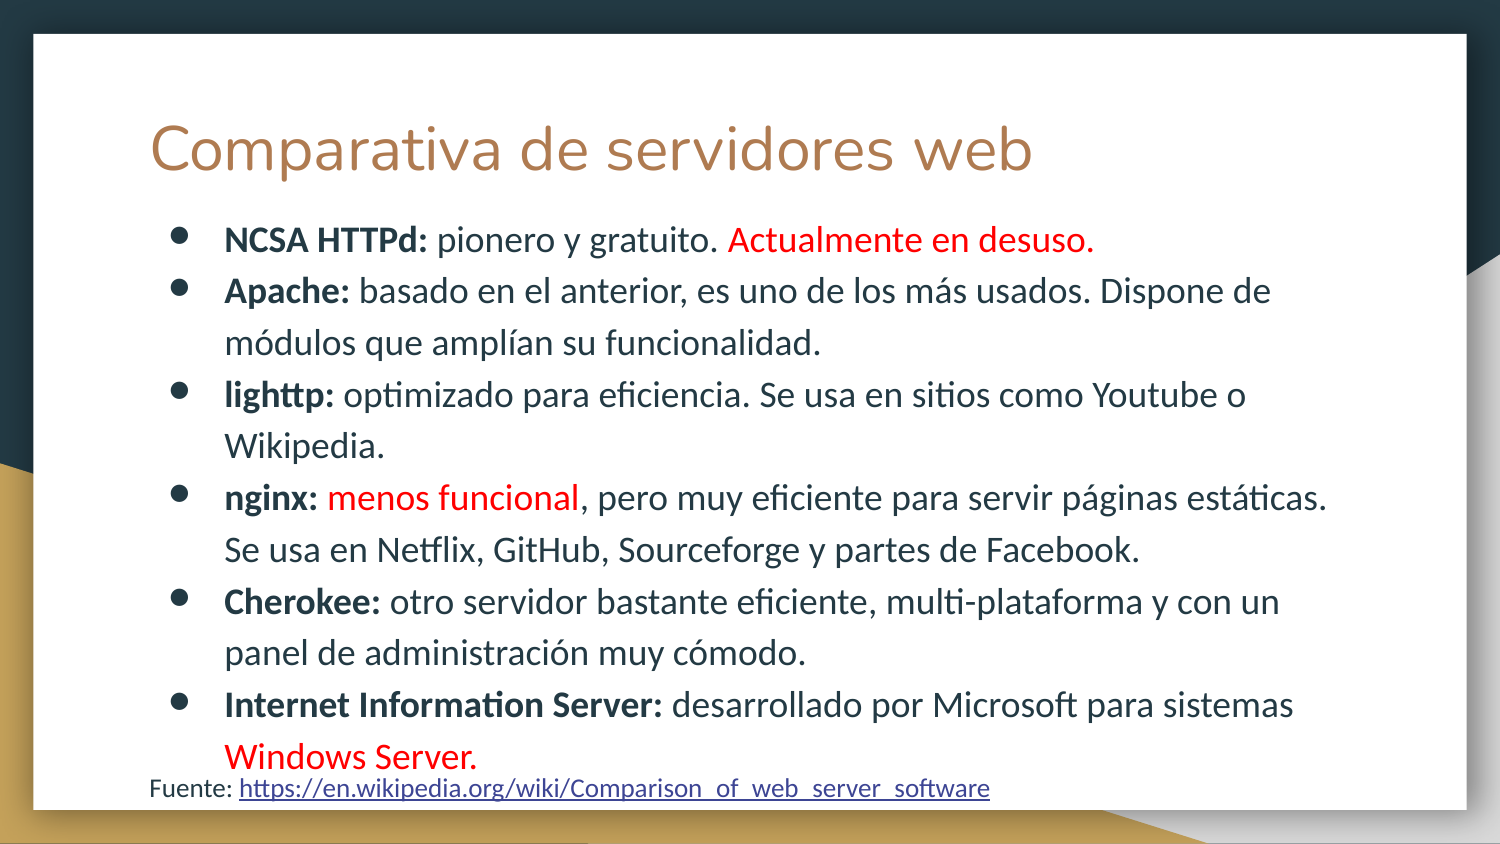

# Comparativa de servidores web
NCSA HTTPd: pionero y gratuito. Actualmente en desuso.
Apache: basado en el anterior, es uno de los más usados. Dispone de módulos que amplían su funcionalidad.
lighttp: optimizado para eficiencia. Se usa en sitios como Youtube o Wikipedia.
nginx: menos funcional, pero muy eficiente para servir páginas estáticas. Se usa en Netflix, GitHub, Sourceforge y partes de Facebook.
Cherokee: otro servidor bastante eficiente, multi-plataforma y con un panel de administración muy cómodo.
Internet Information Server: desarrollado por Microsoft para sistemas Windows Server.
Fuente: https://en.wikipedia.org/wiki/Comparison_of_web_server_software